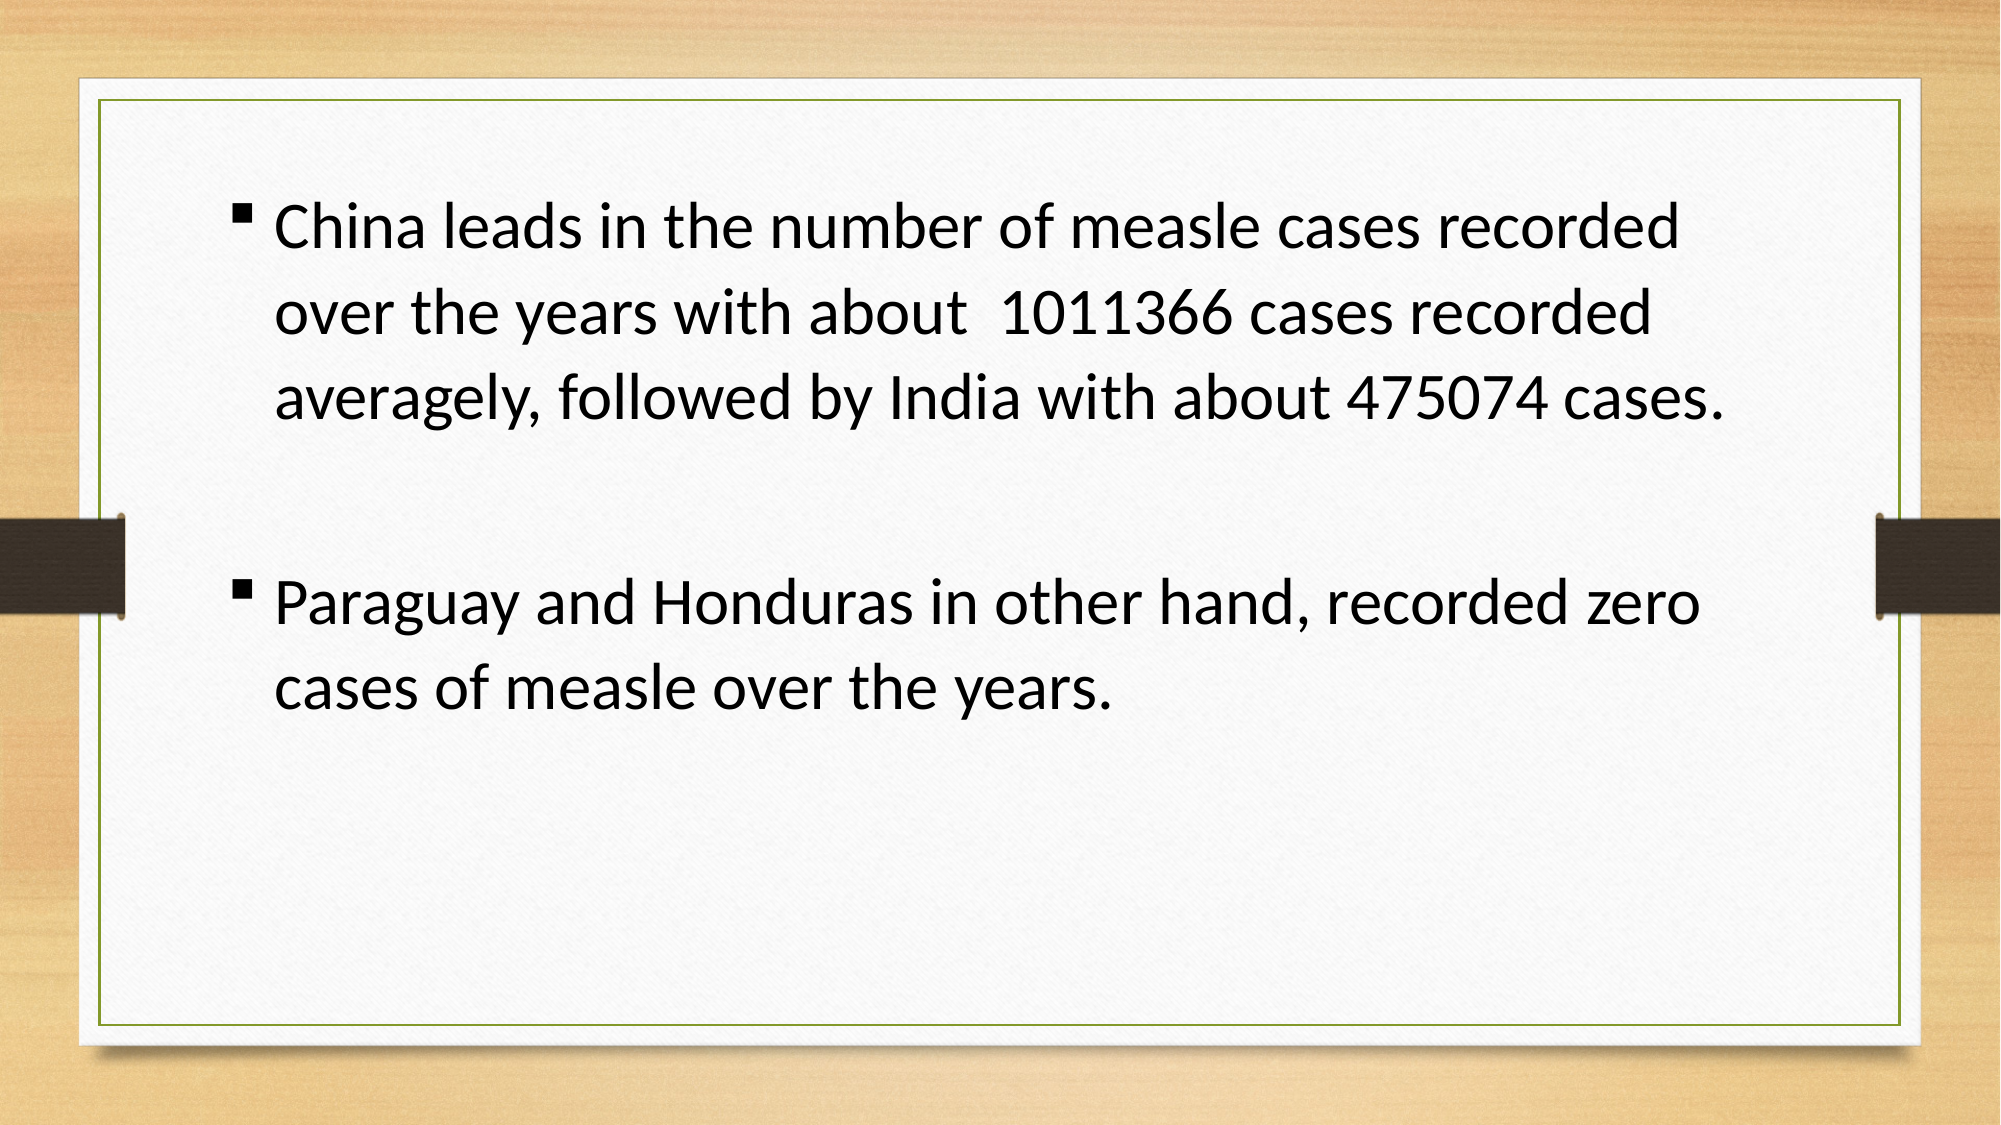

China leads in the number of measle cases recorded over the years with about  1011366 cases recorded averagely, followed by India with about 475074 cases.

Paraguay and Honduras in other hand, recorded zero cases of measle over the years.